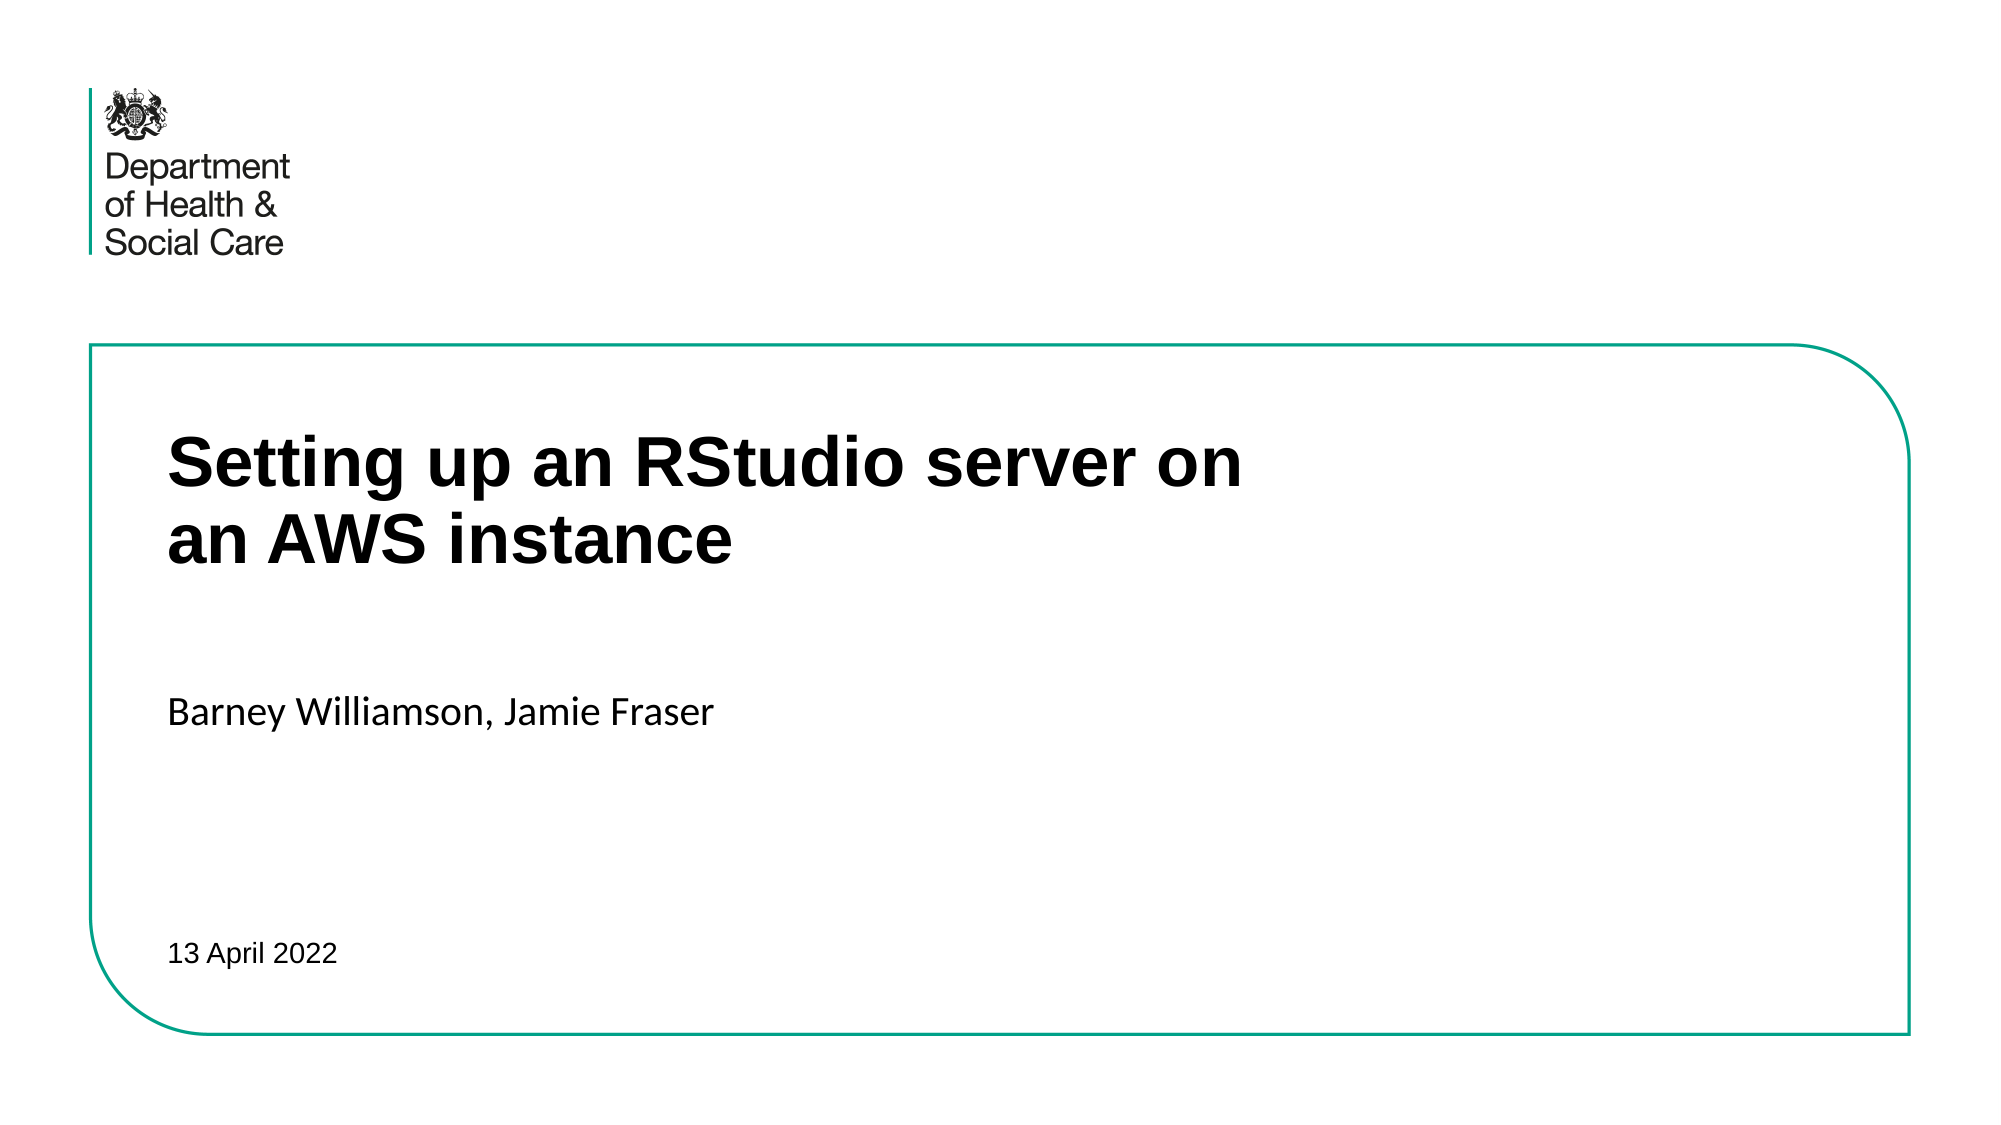

# Setting up an RStudio server on an AWS instance
Barney Williamson, Jamie Fraser
13 April 2022